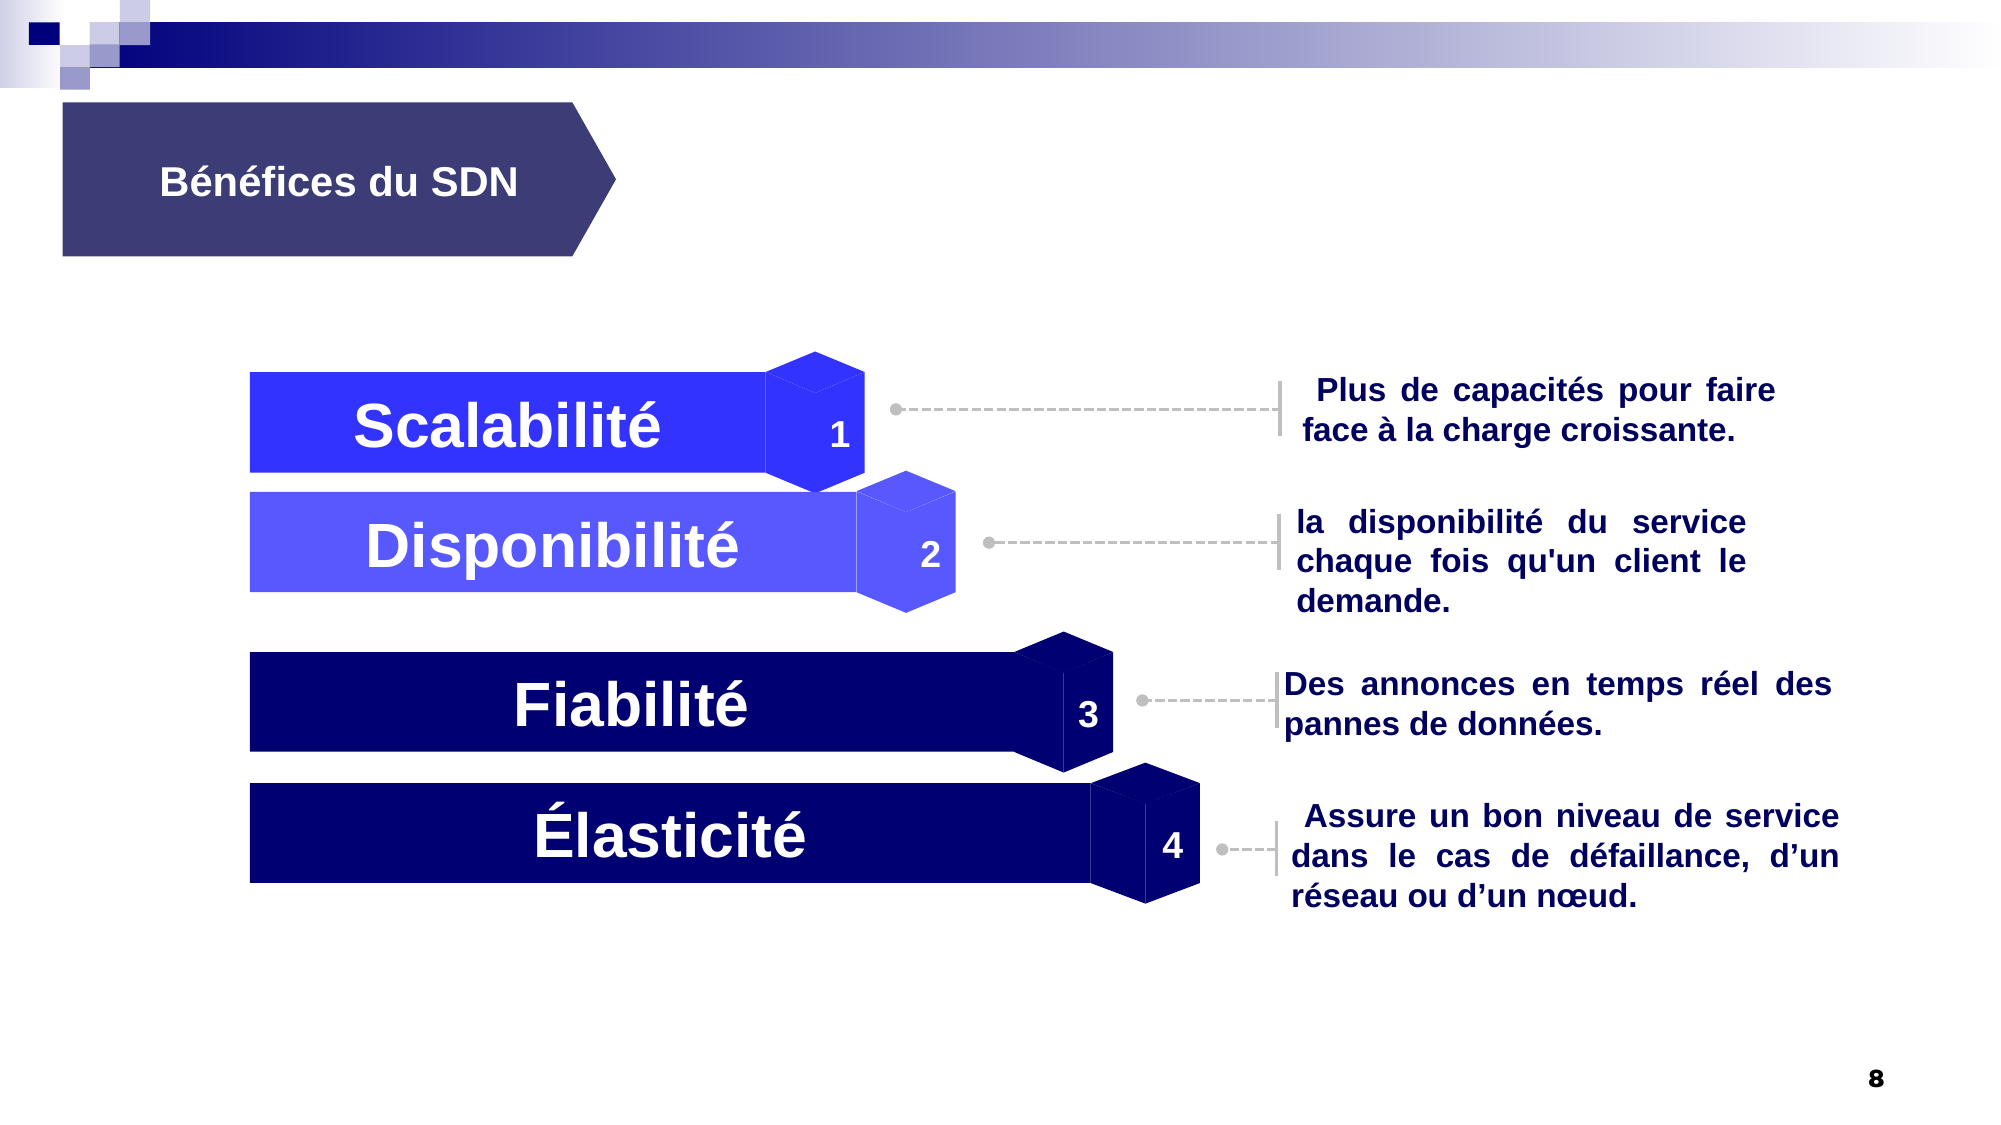

Bénéfices du SDN

1
Scalabilité
 Plus de capacités pour faire face à la charge croissante.

2
Disponibilité
la disponibilité du service chaque fois qu'un client le demande.

3
Fiabilité
Des annonces en temps réel des pannes de données.

4
Élasticité
 Assure un bon niveau de service dans le cas de défaillance, d’un réseau ou d’un nœud.

8